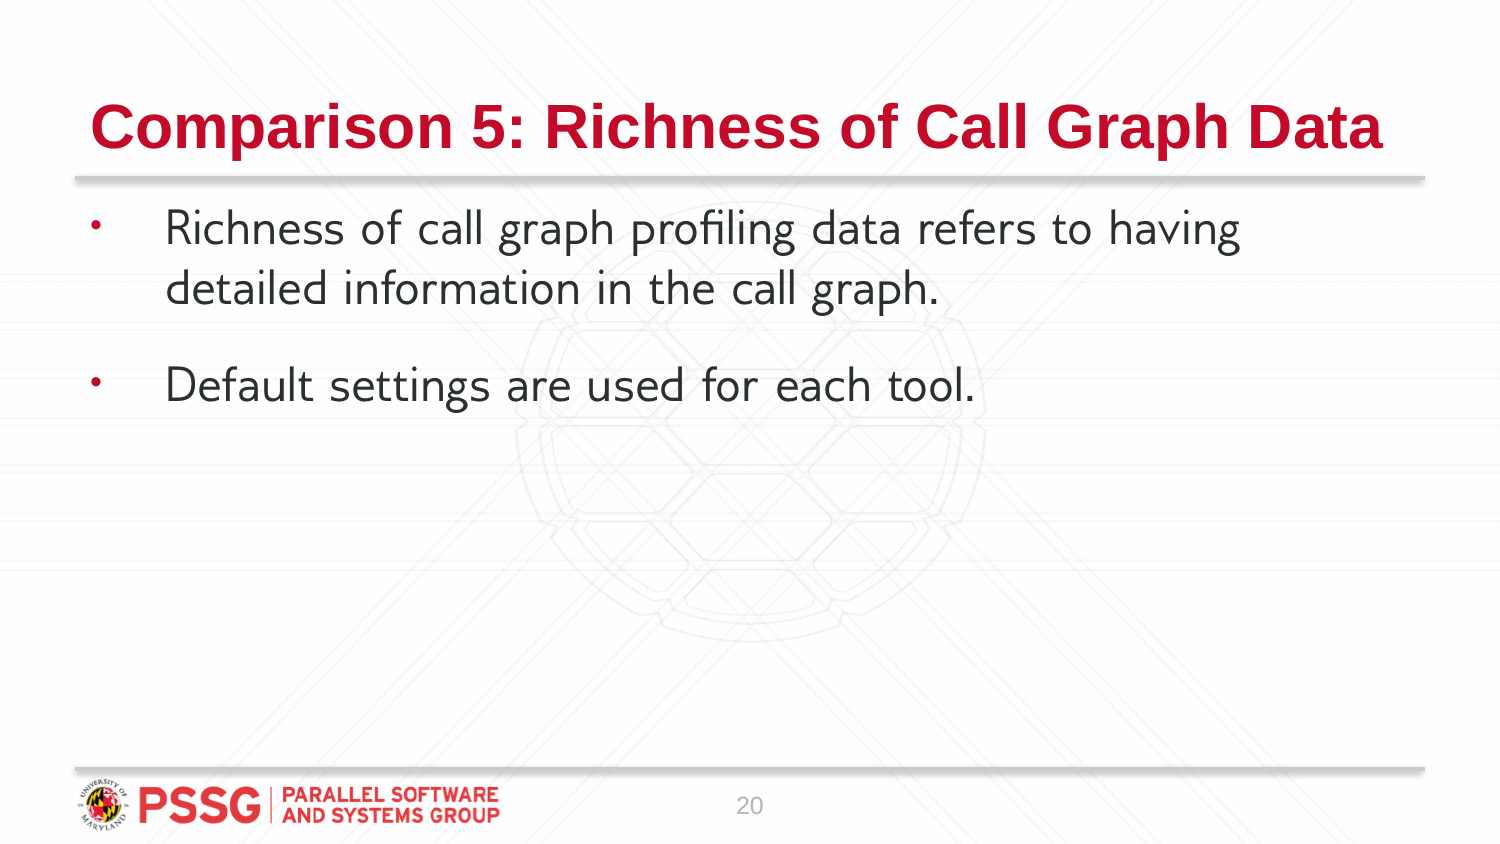

# Comparison 5: Richness of Call Graph Data
Richness of call graph profiling data refers to having detailed information in the call graph.
Default settings are used for each tool.
20